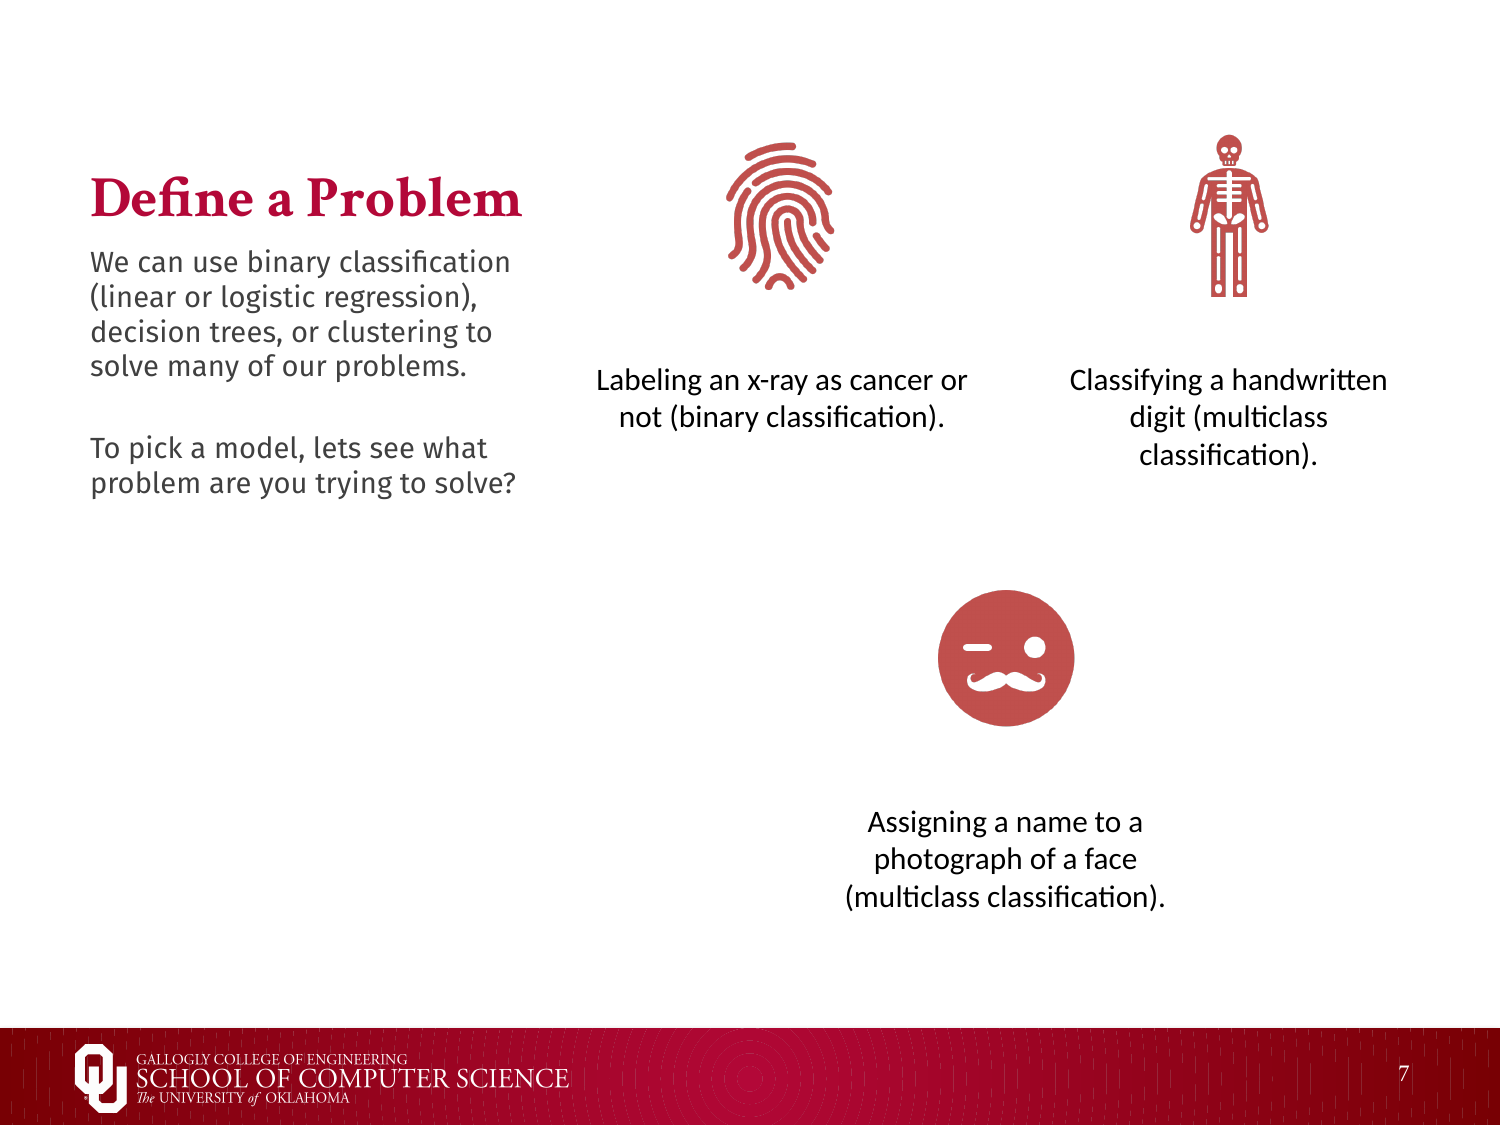

# Define a Problem
Labeling an x-ray as cancer or not (binary classification).
Classifying a handwritten digit (multiclass classification).
Assigning a name to a photograph of a face (multiclass classification).
We can use binary classification (linear or logistic regression), decision trees, or clustering to solve many of our problems.

To pick a model, lets see what problem are you trying to solve?
7